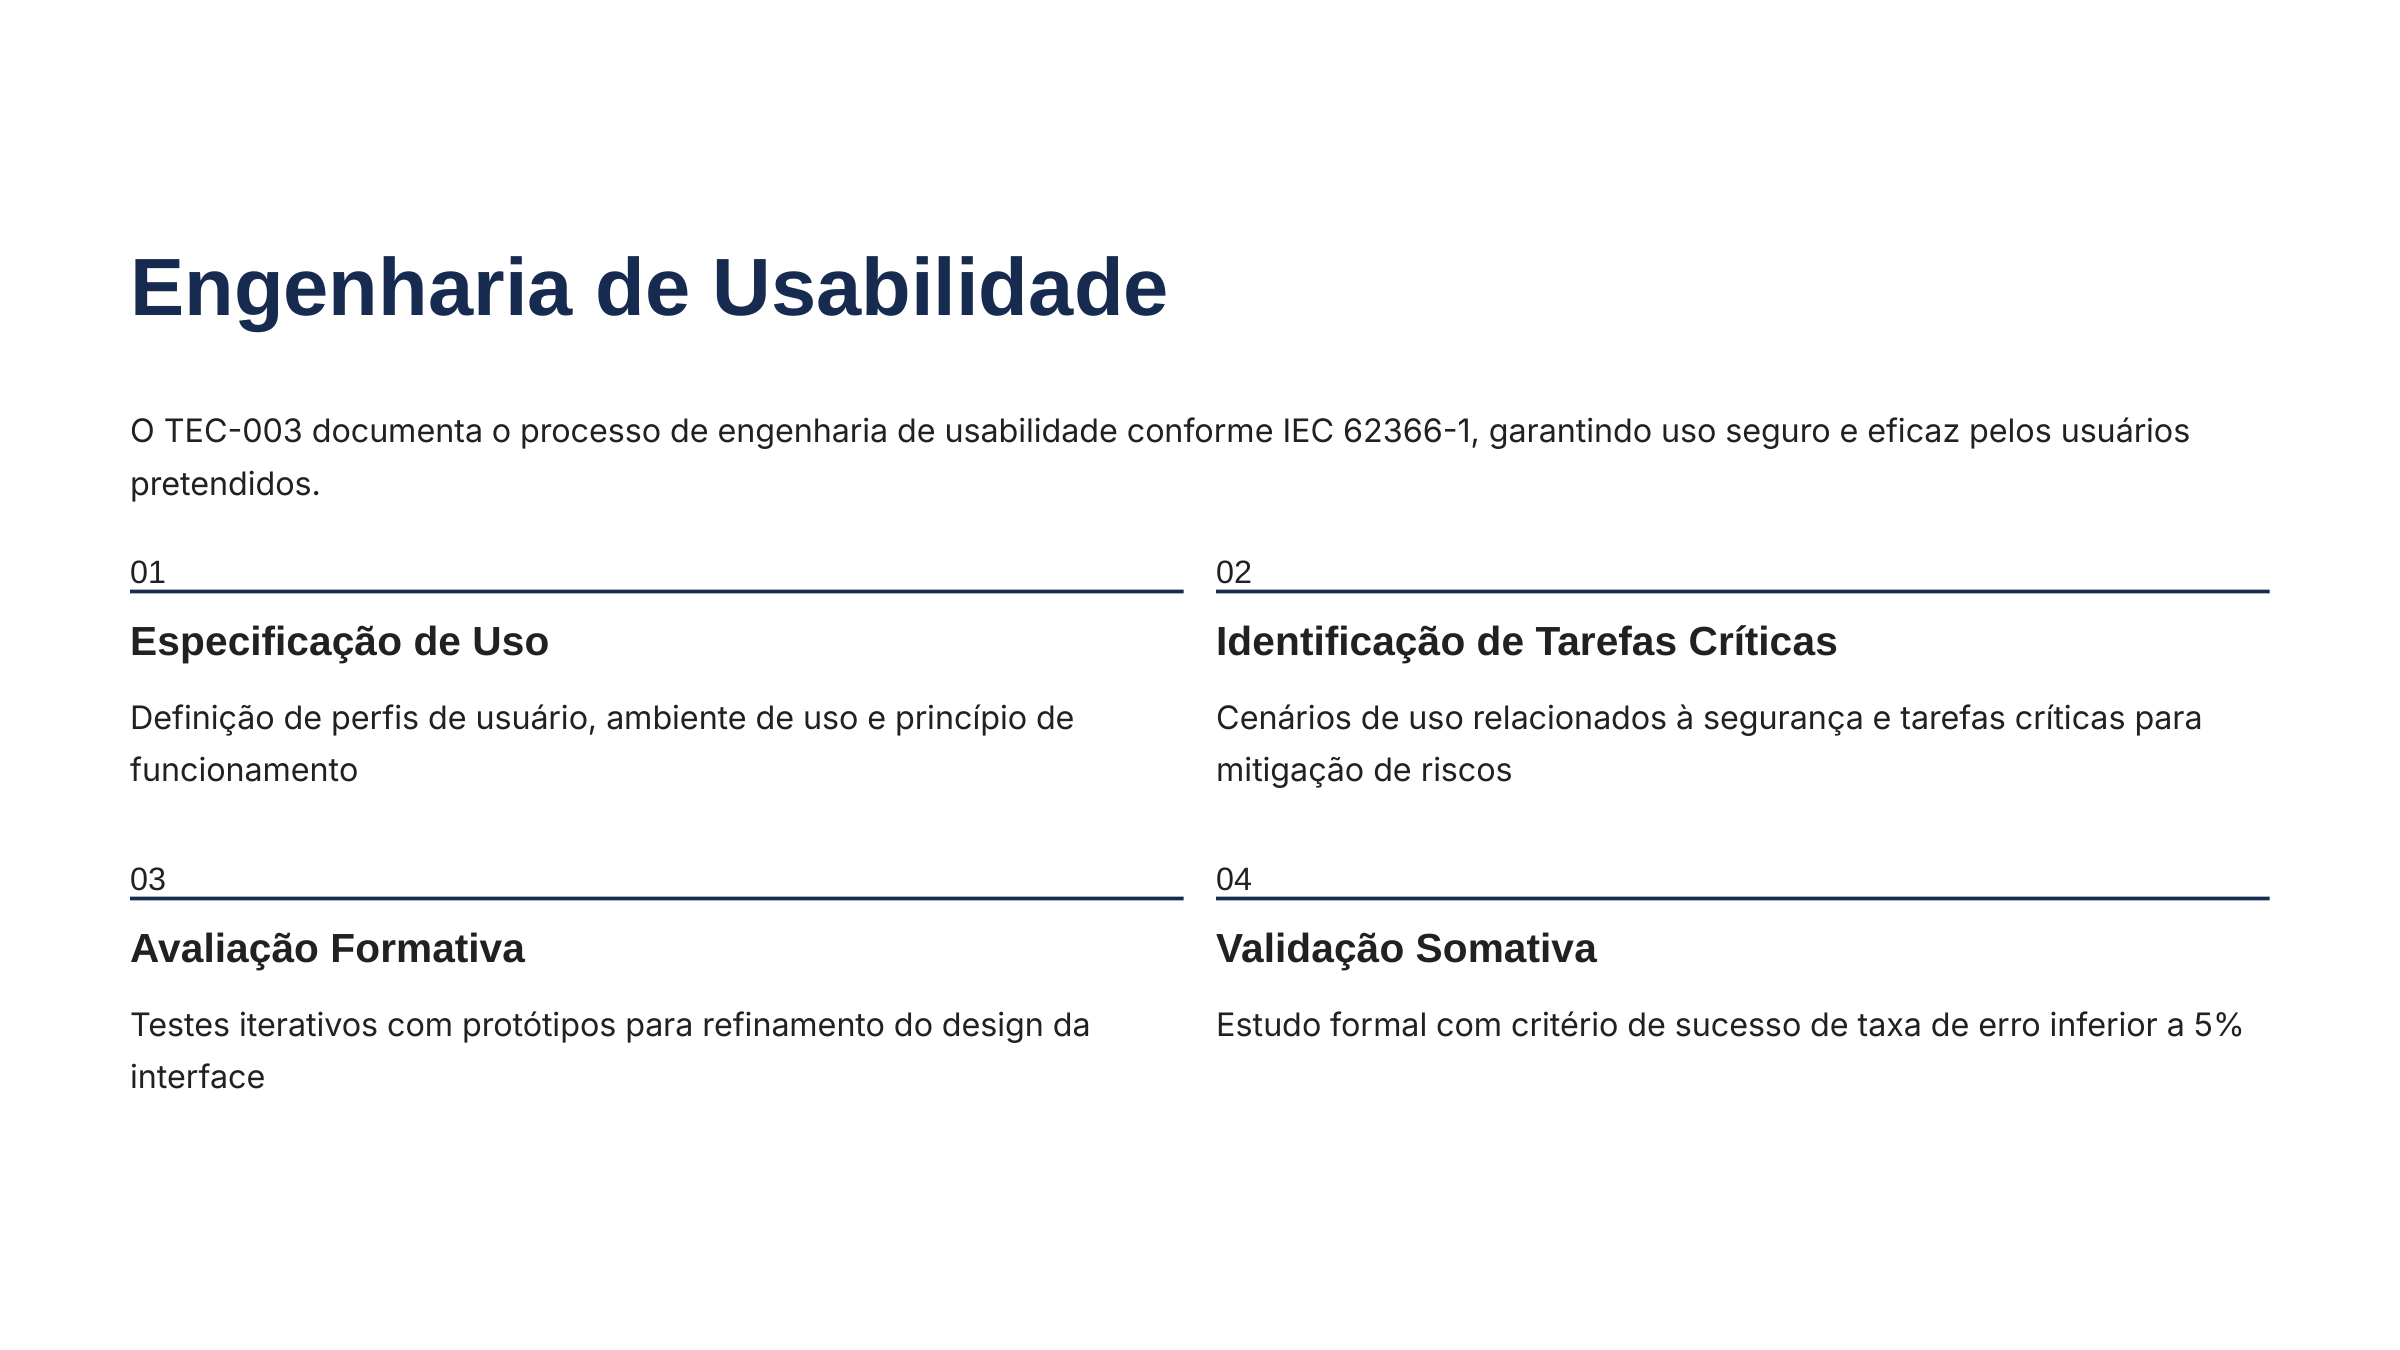

Engenharia de Usabilidade
O TEC-003 documenta o processo de engenharia de usabilidade conforme IEC 62366-1, garantindo uso seguro e eficaz pelos usuários pretendidos.
01
02

Especificação de Uso
Identificação de Tarefas Críticas
Definição de perfis de usuário, ambiente de uso e princípio de funcionamento
Cenários de uso relacionados à segurança e tarefas críticas para mitigação de riscos
03
04

Avaliação Formativa
Validação Somativa
Testes iterativos com protótipos para refinamento do design da interface
Estudo formal com critério de sucesso de taxa de erro inferior a 5%